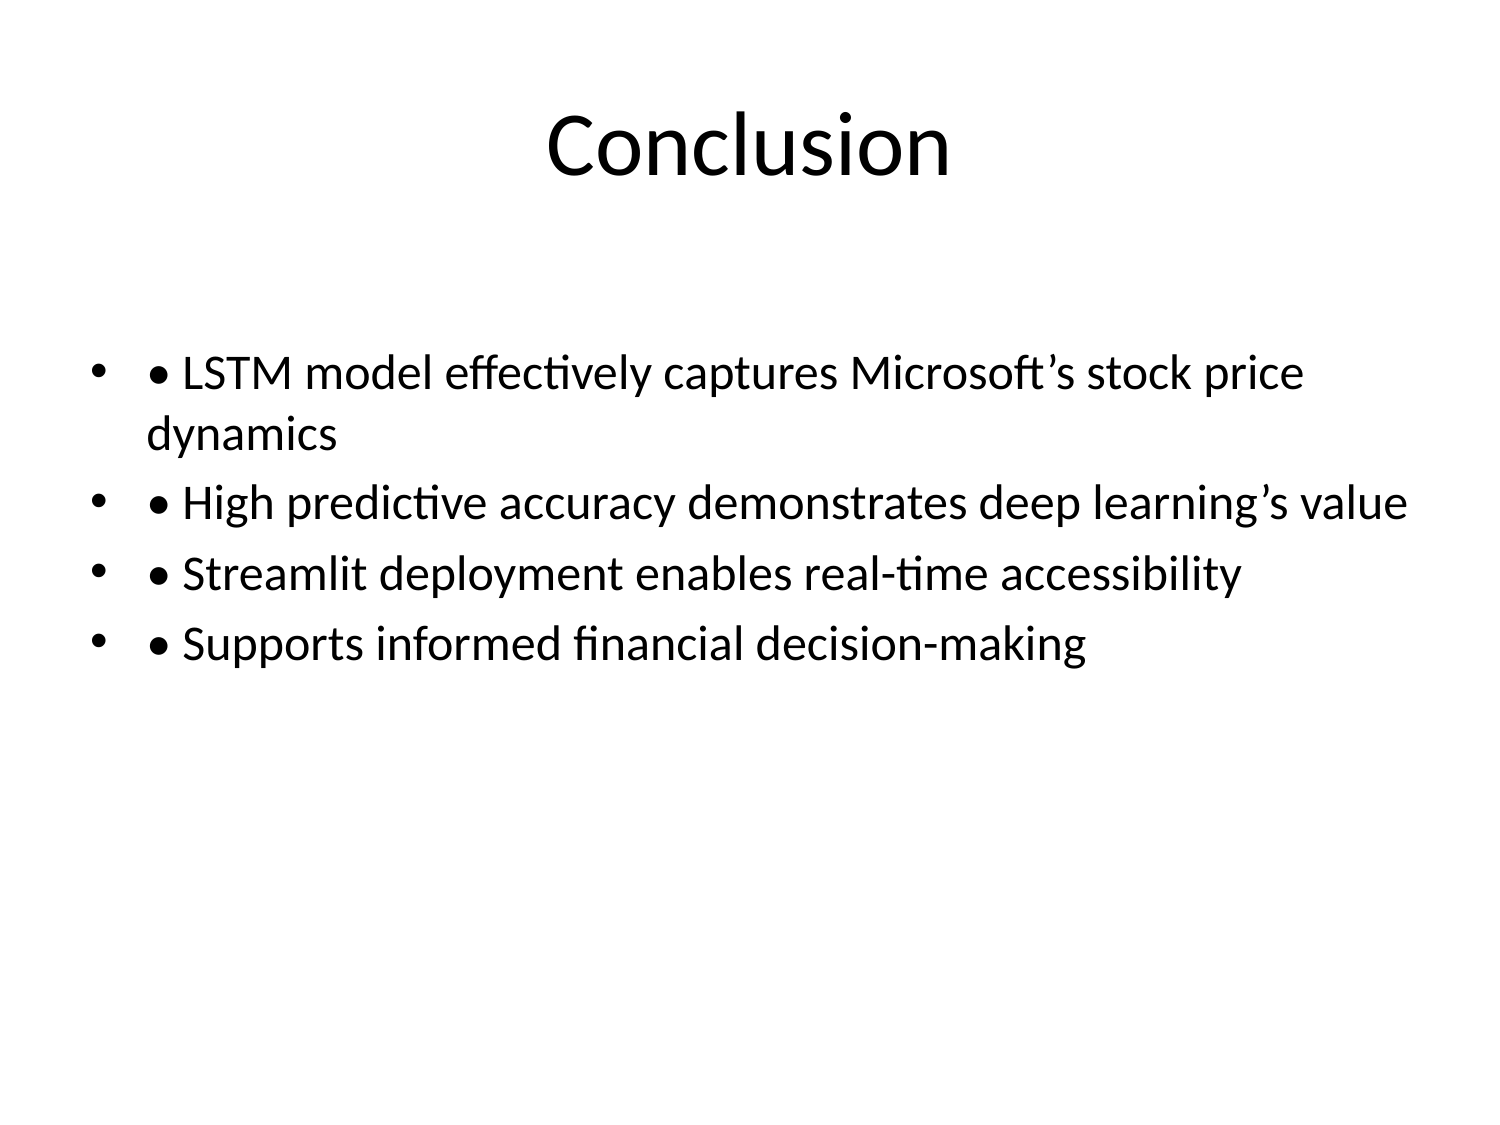

# Conclusion

• LSTM model effectively captures Microsoft’s stock price dynamics
• High predictive accuracy demonstrates deep learning’s value
• Streamlit deployment enables real-time accessibility
• Supports informed financial decision-making